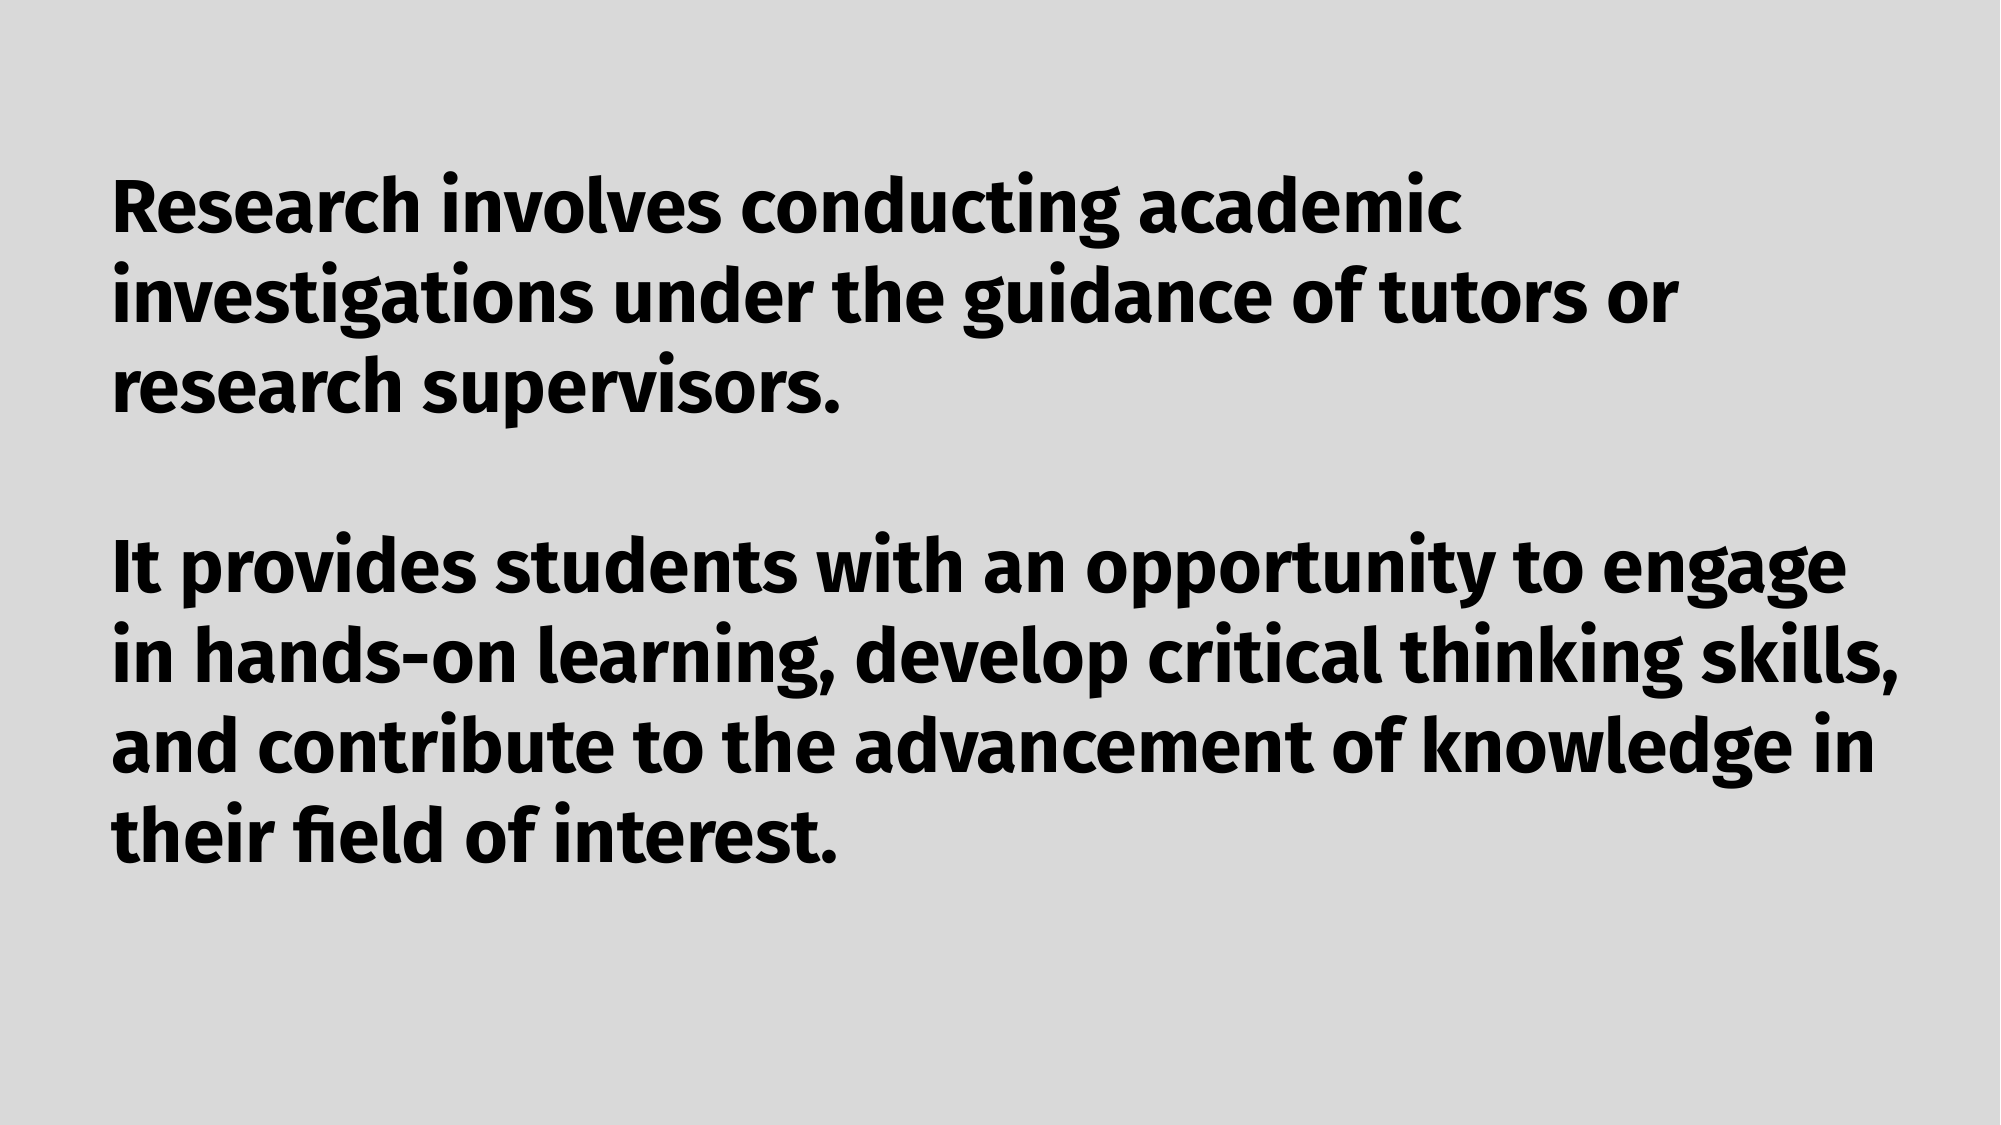

Research involves conducting academic investigations under the guidance of tutors or research supervisors.

It provides students with an opportunity to engage in hands-on learning, develop critical thinking skills, and contribute to the advancement of knowledge in their field of interest.